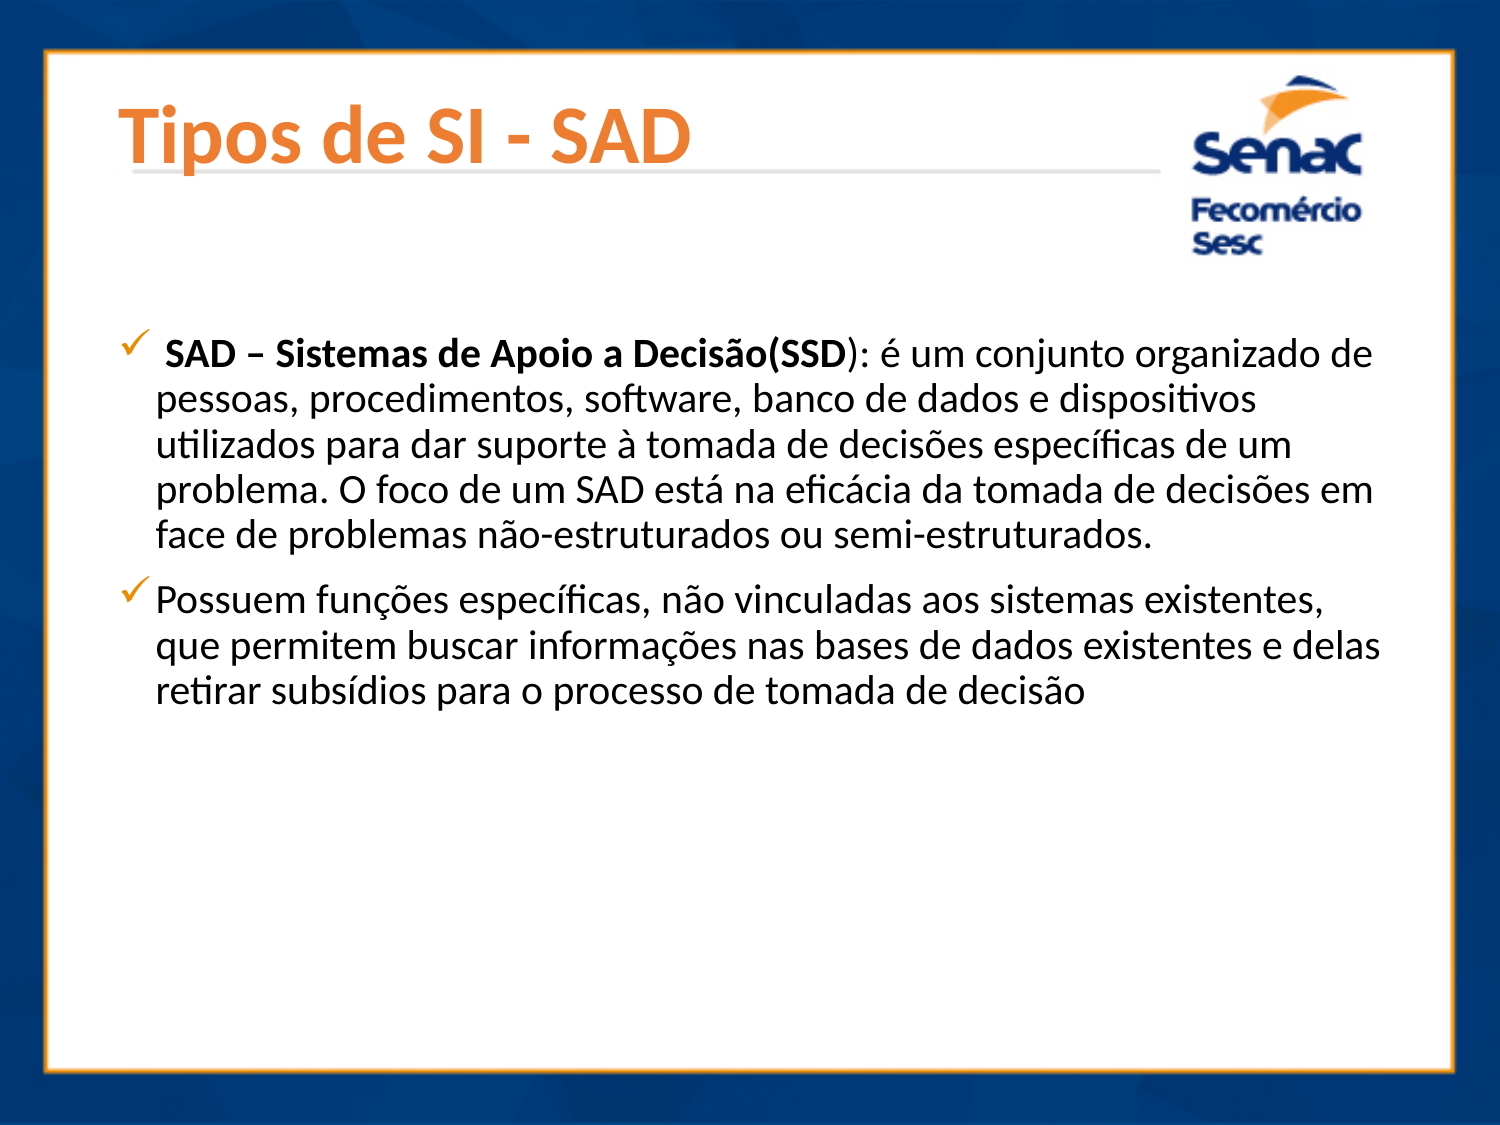

# Tipos de SI - SAD

 SAD – Sistemas de Apoio a Decisão(SSD): é um conjunto organizado de pessoas, procedimentos, software, banco de dados e dispositivos utilizados para dar suporte à tomada de decisões específicas de um problema. O foco de um SAD está na eficácia da tomada de decisões em face de problemas não-estruturados ou semi-estruturados.
Possuem funções específicas, não vinculadas aos sistemas existentes, que permitem buscar informações nas bases de dados existentes e delas retirar subsídios para o processo de tomada de decisão